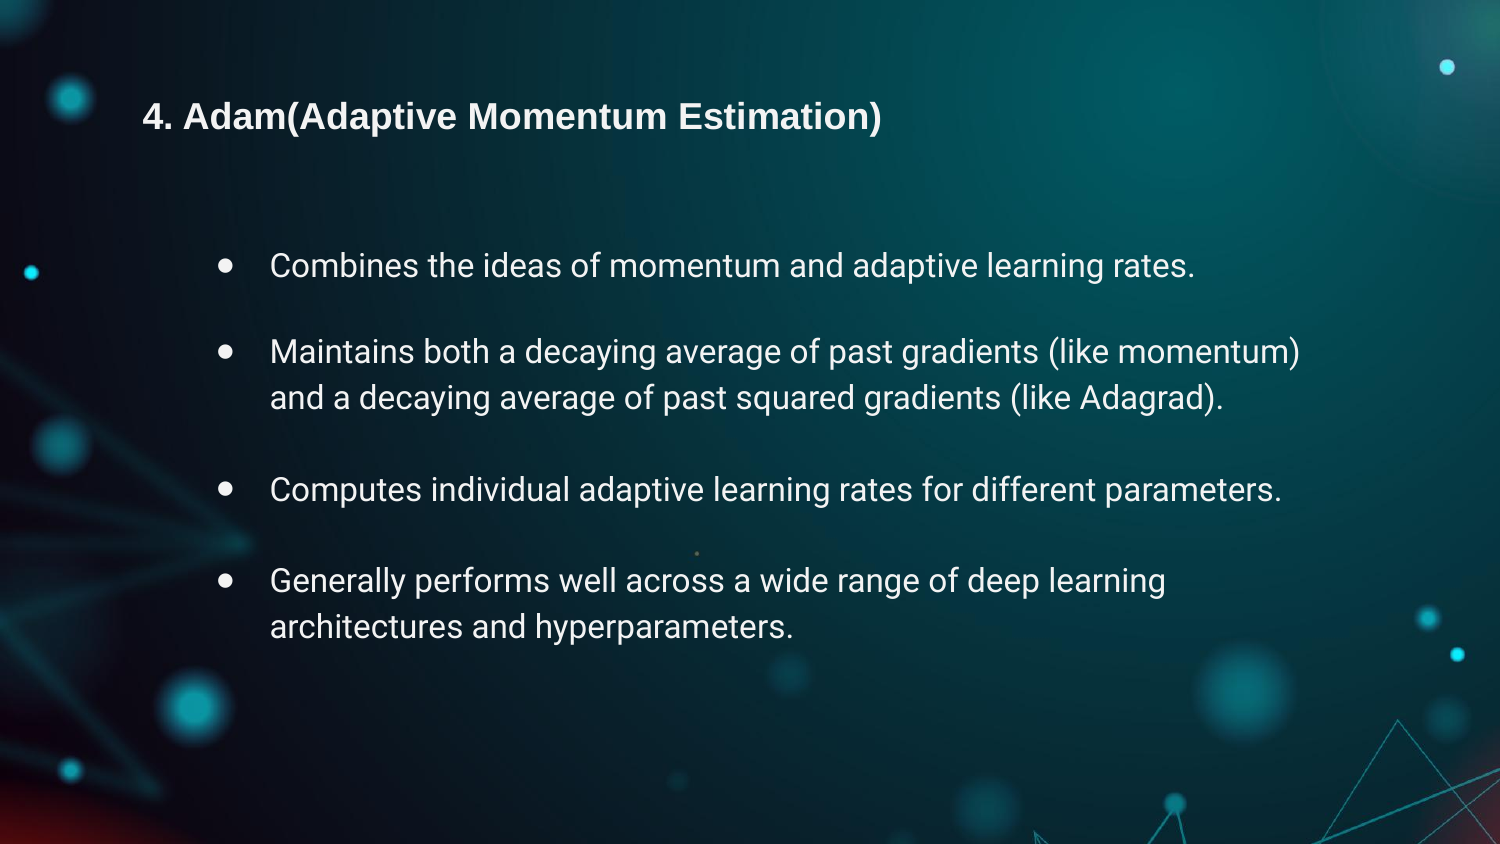

4. Adam(Adaptive Momentum Estimation)
Combines the ideas of momentum and adaptive learning rates.
Maintains both a decaying average of past gradients (like momentum) and a decaying average of past squared gradients (like Adagrad).
Computes individual adaptive learning rates for different parameters.
Generally performs well across a wide range of deep learning architectures and hyperparameters.